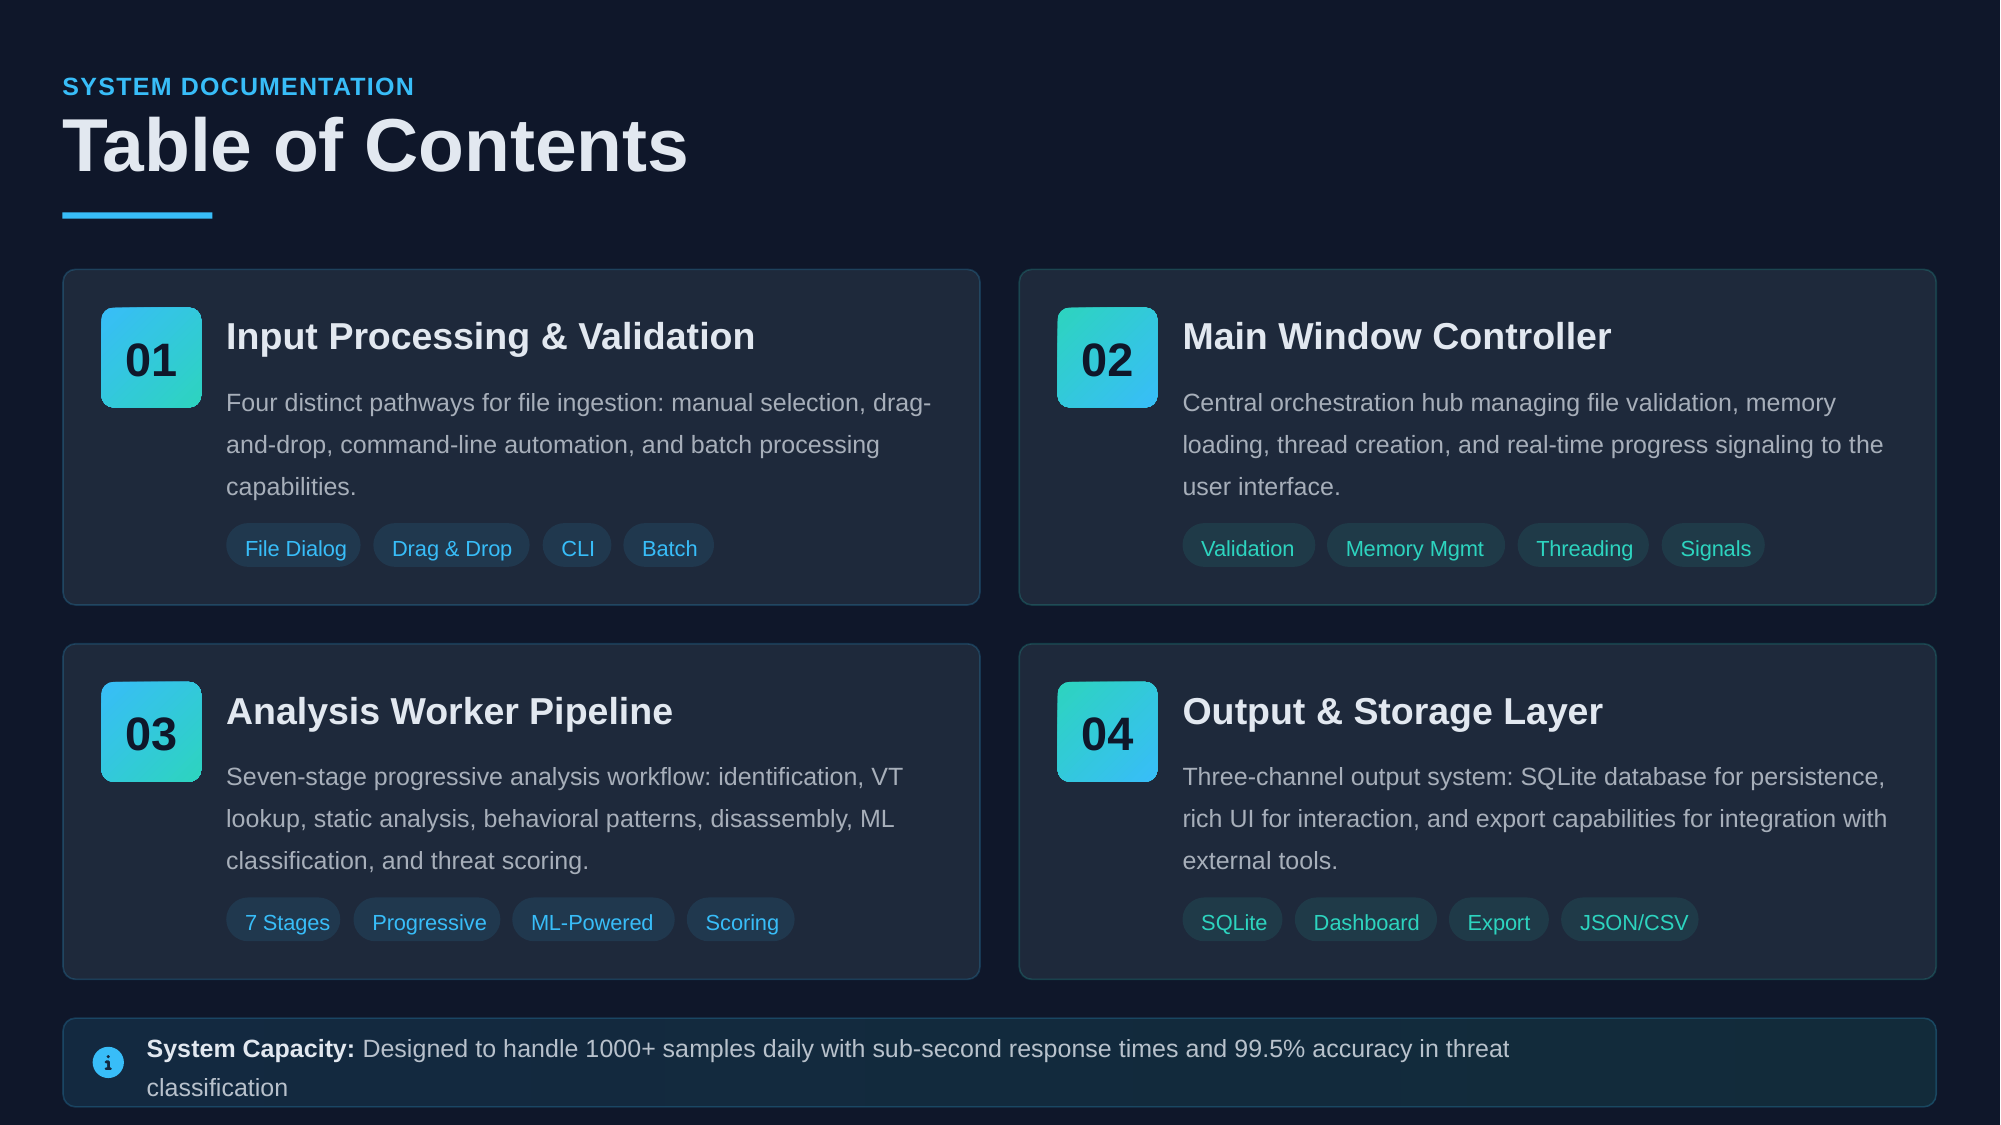

SYSTEM DOCUMENTATION
Table of Contents

01

Input Processing & Validation
02

Main Window Controller
Four distinct pathways for file ingestion: manual selection, drag-and-drop, command-line automation, and batch processing capabilities.
Central orchestration hub managing file validation, memory loading, thread creation, and real-time progress signaling to the user interface.

File Dialog

Drag & Drop

CLI

Batch

Validation

Memory Mgmt

Threading

Signals

03

Analysis Worker Pipeline
04

Output & Storage Layer
Seven-stage progressive analysis workflow: identification, VT lookup, static analysis, behavioral patterns, disassembly, ML classification, and threat scoring.
Three-channel output system: SQLite database for persistence, rich UI for interaction, and export capabilities for integration with external tools.

7 Stages

Progressive

ML-Powered

Scoring

SQLite

Dashboard

Export

JSON/CSV

System Capacity: Designed to handle 1000+ samples daily with sub-second response times and 99.5% accuracy in threat classification